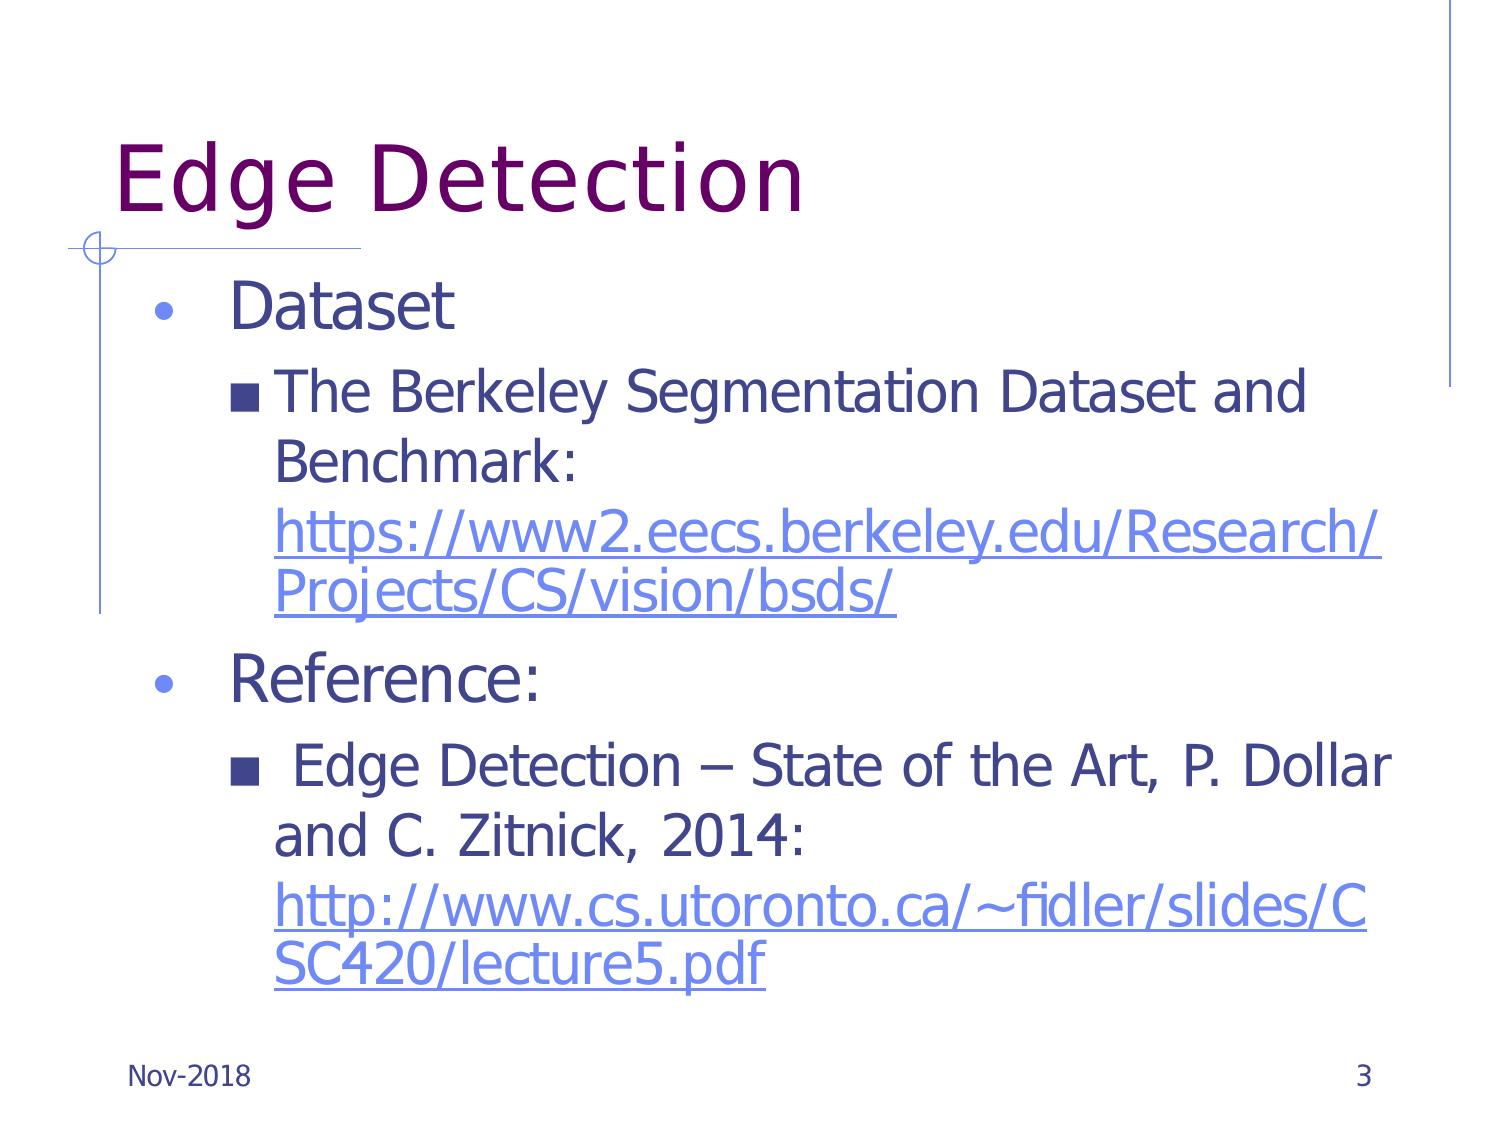

# Edge Detection
 Dataset
The Berkeley Segmentation Dataset and Benchmark: https://www2.eecs.berkeley.edu/Research/Projects/CS/vision/bsds/
 Reference:
 Edge Detection – State of the Art, P. Dollar and C. Zitnick, 2014: http://www.cs.utoronto.ca/~fidler/slides/CSC420/lecture5.pdf
Nov-2018
3